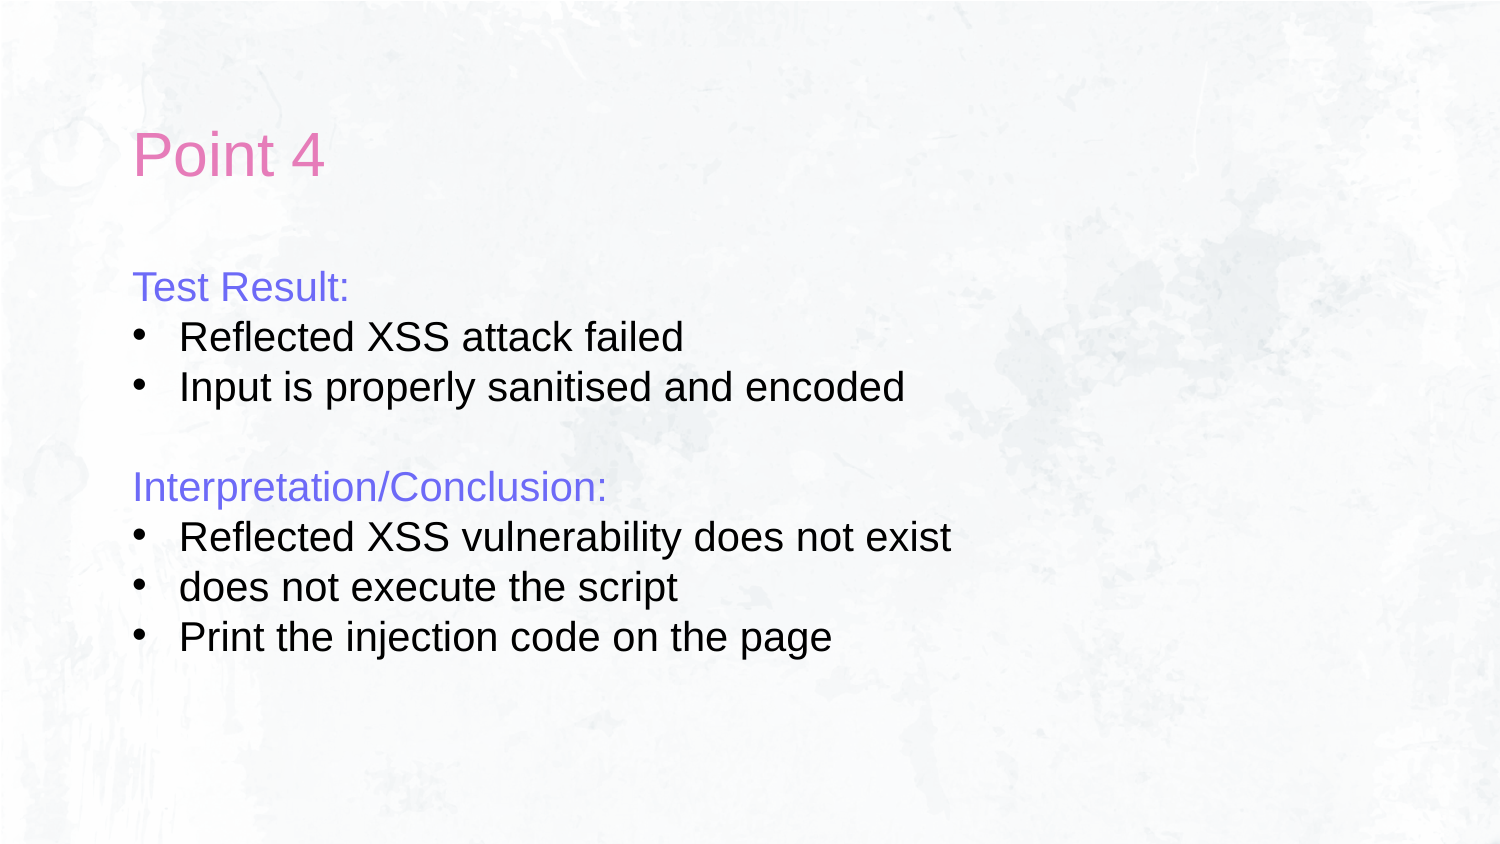

# Point 4
Test Result:
Reflected XSS attack failed
Input is properly sanitised and encoded

Interpretation/Conclusion:
Reflected XSS vulnerability does not exist
does not execute the script
Print the injection code on the page